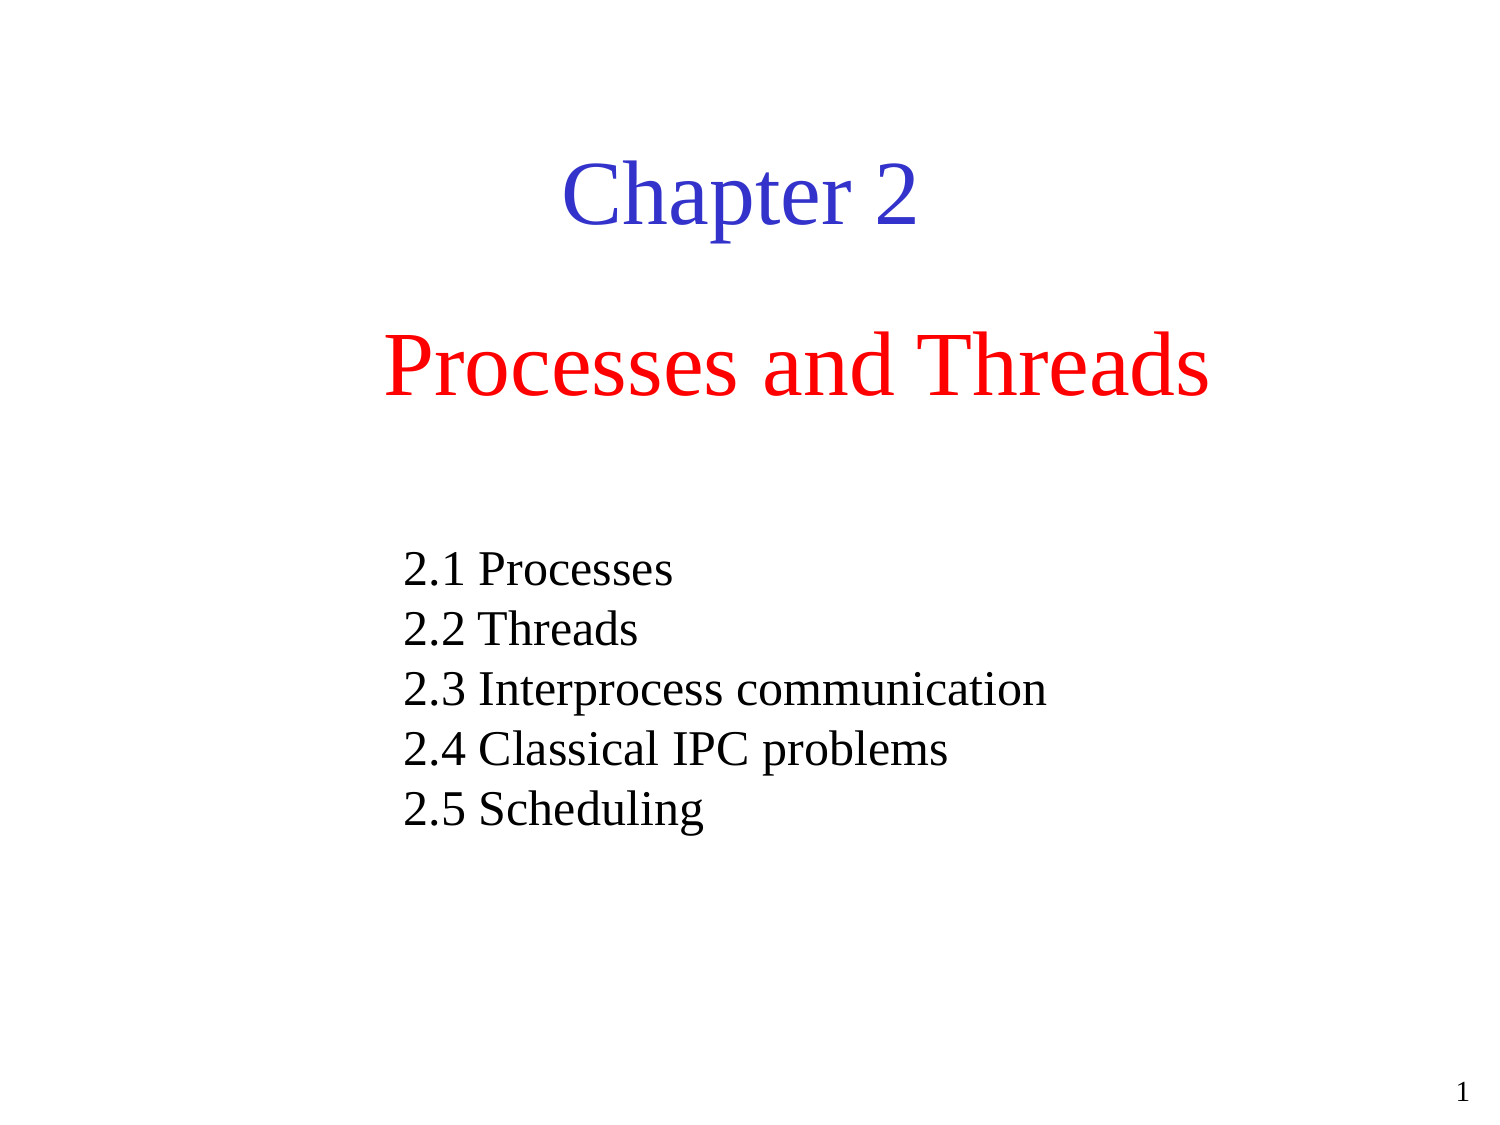

Chapter 2
# Processes and Threads
2.1 Processes
2.2 Threads
2.3 Interprocess communication
2.4 Classical IPC problems
2.5 Scheduling
1